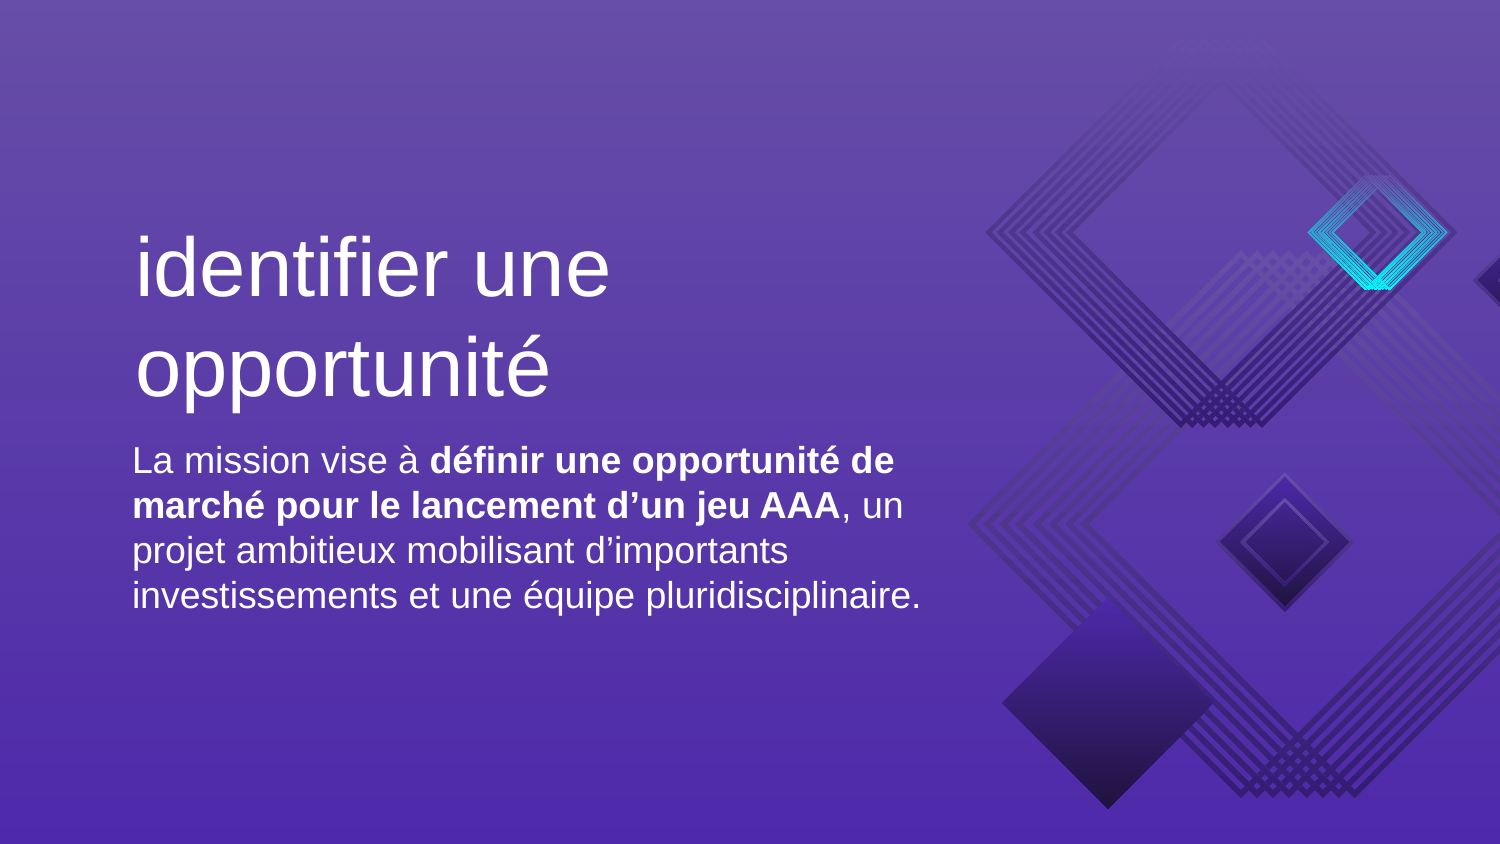

# identifier une opportunité
La mission vise à définir une opportunité de marché pour le lancement d’un jeu AAA, un projet ambitieux mobilisant d’importants investissements et une équipe pluridisciplinaire.